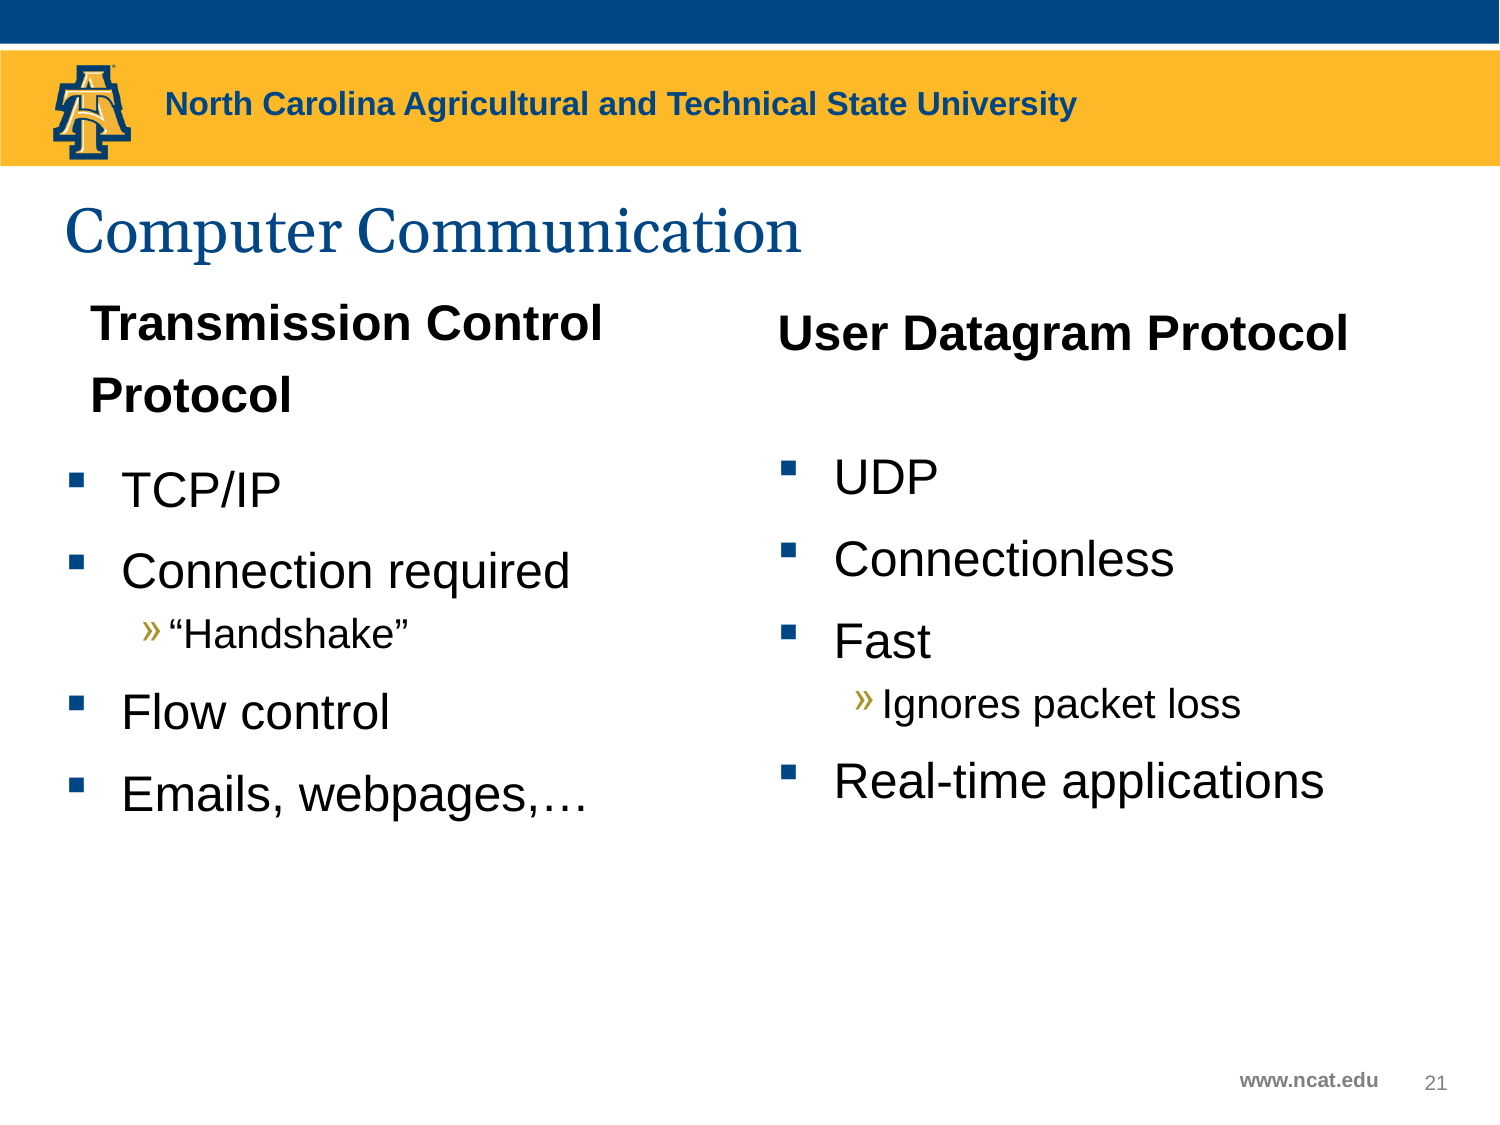

# Computer Communication
User Datagram Protocol
Transmission Control Protocol
UDP
Connectionless
Fast
Ignores packet loss
Real-time applications
TCP/IP
Connection required
“Handshake”
Flow control
Emails, webpages,…
21